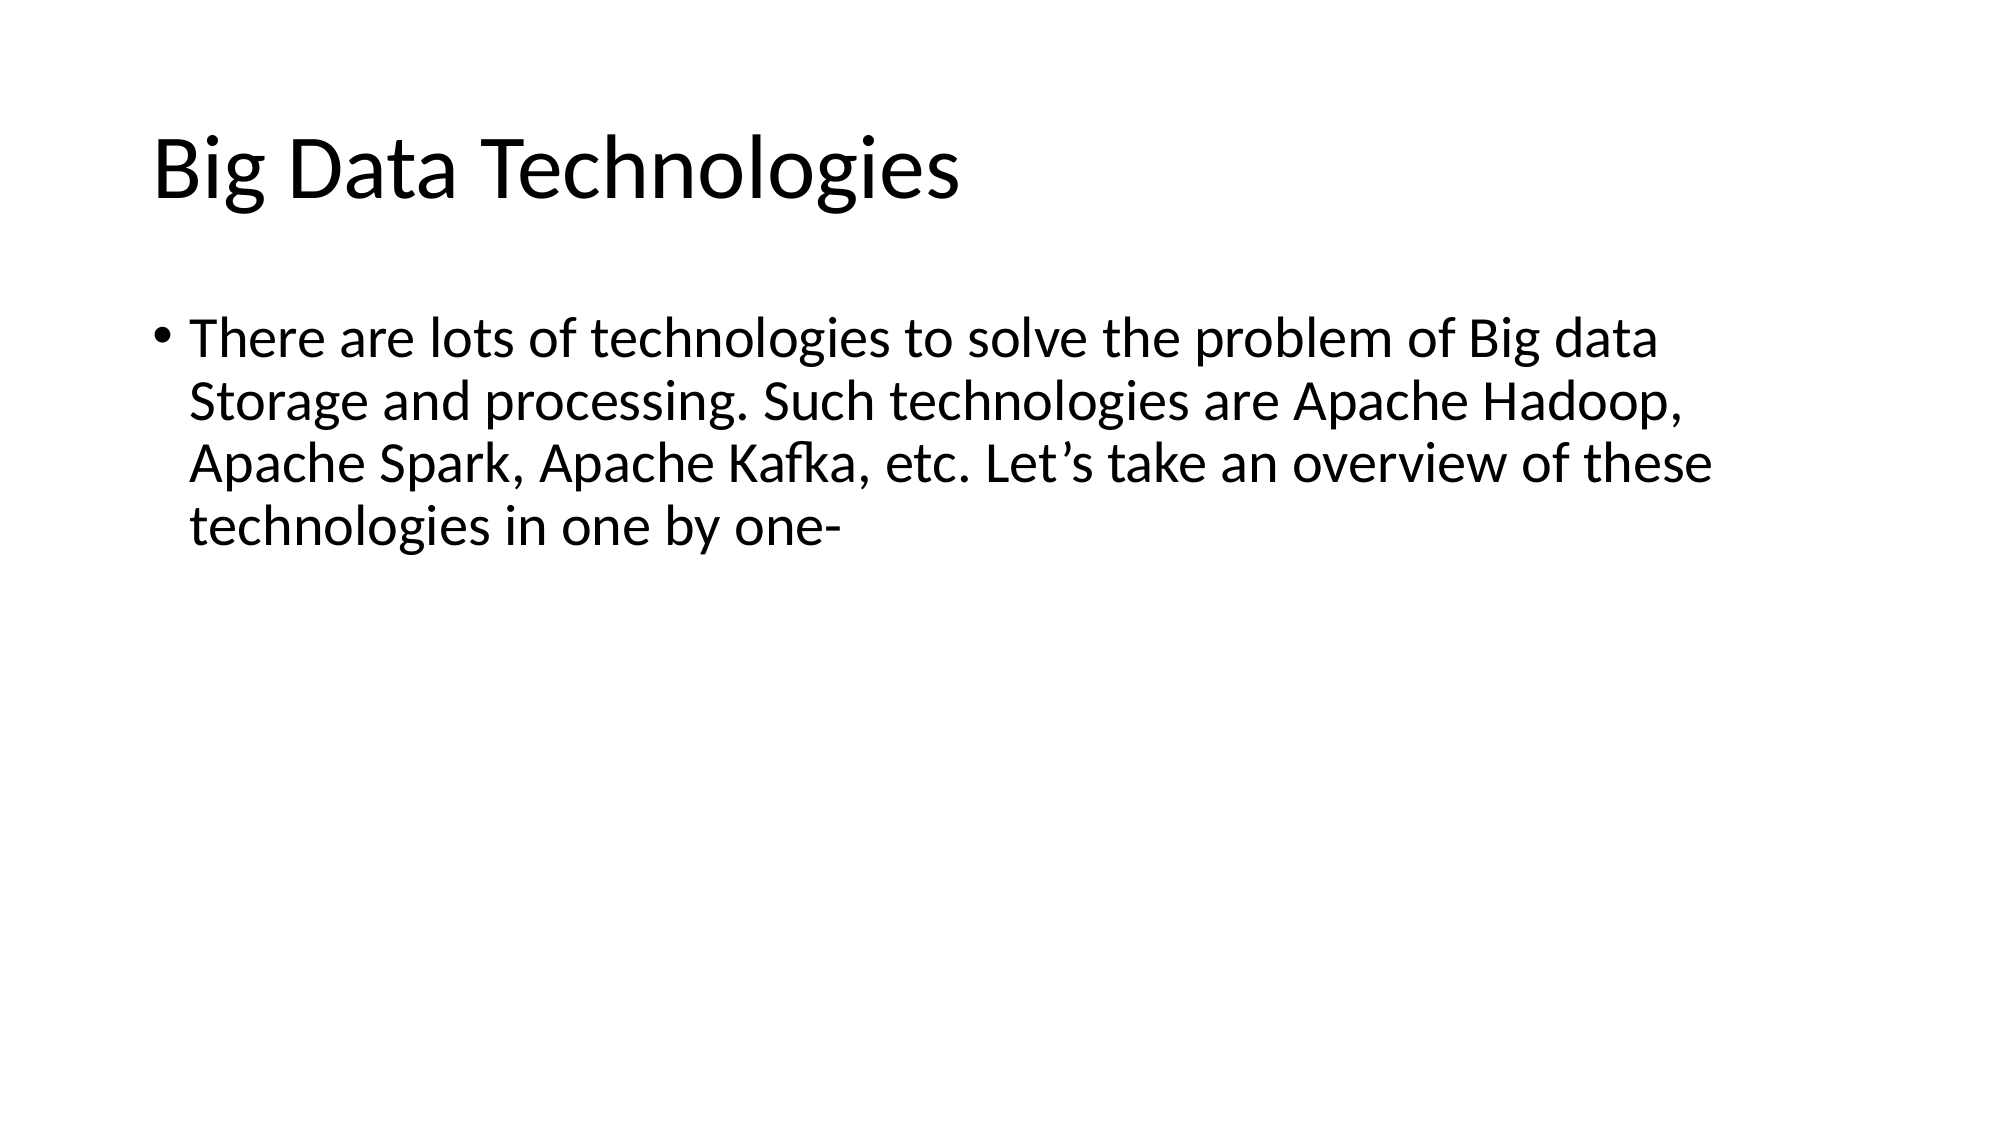

# Big Data Technologies
There are lots of technologies to solve the problem of Big data Storage and processing. Such technologies are Apache Hadoop, Apache Spark, Apache Kafka, etc. Let’s take an overview of these technologies in one by one-